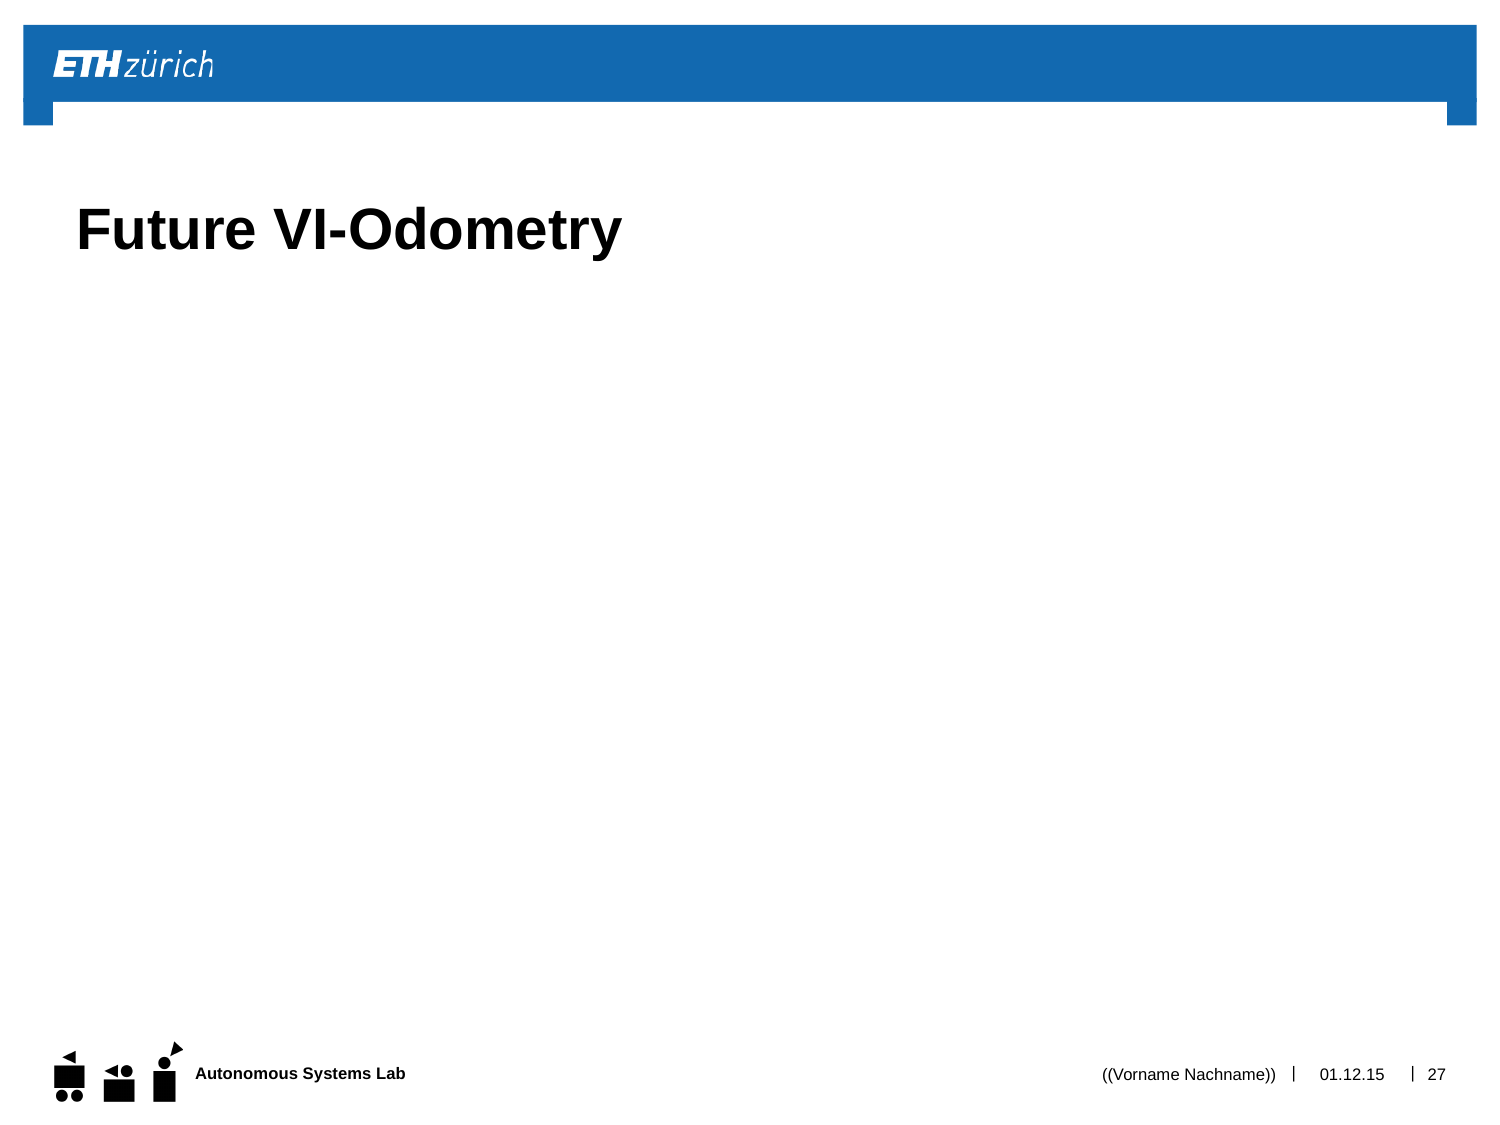

# Future VI-Odometry

((Vorname Nachname))
01.12.15
27